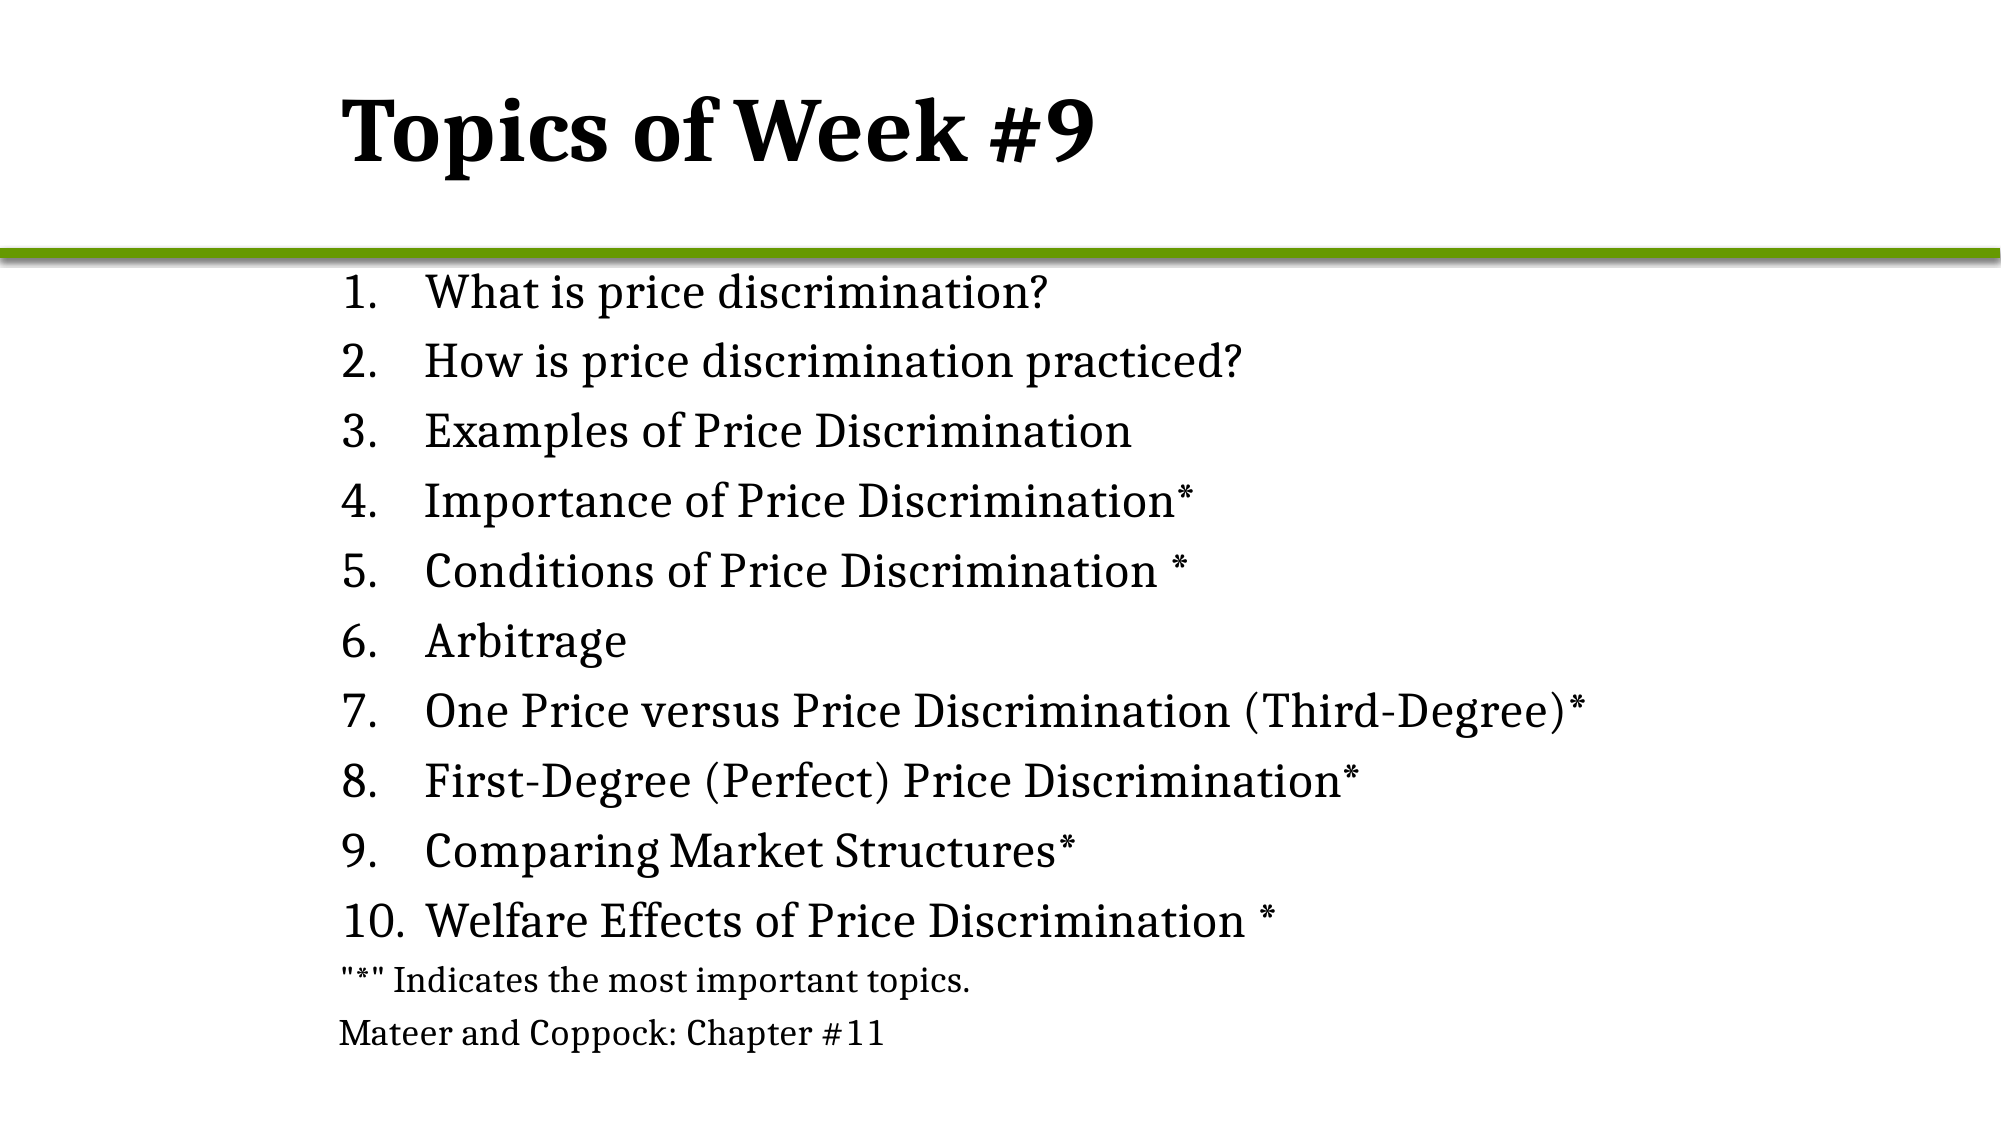

# Topics of Week #9
What is price discrimination?
How is price discrimination practiced?
Examples of Price Discrimination
Importance of Price Discrimination*
Conditions of Price Discrimination *
Arbitrage
One Price versus Price Discrimination (Third-Degree)*
First-Degree (Perfect) Price Discrimination*
Comparing Market Structures*
Welfare Effects of Price Discrimination *
"*" Indicates the most important topics.
Mateer and Coppock: Chapter #11